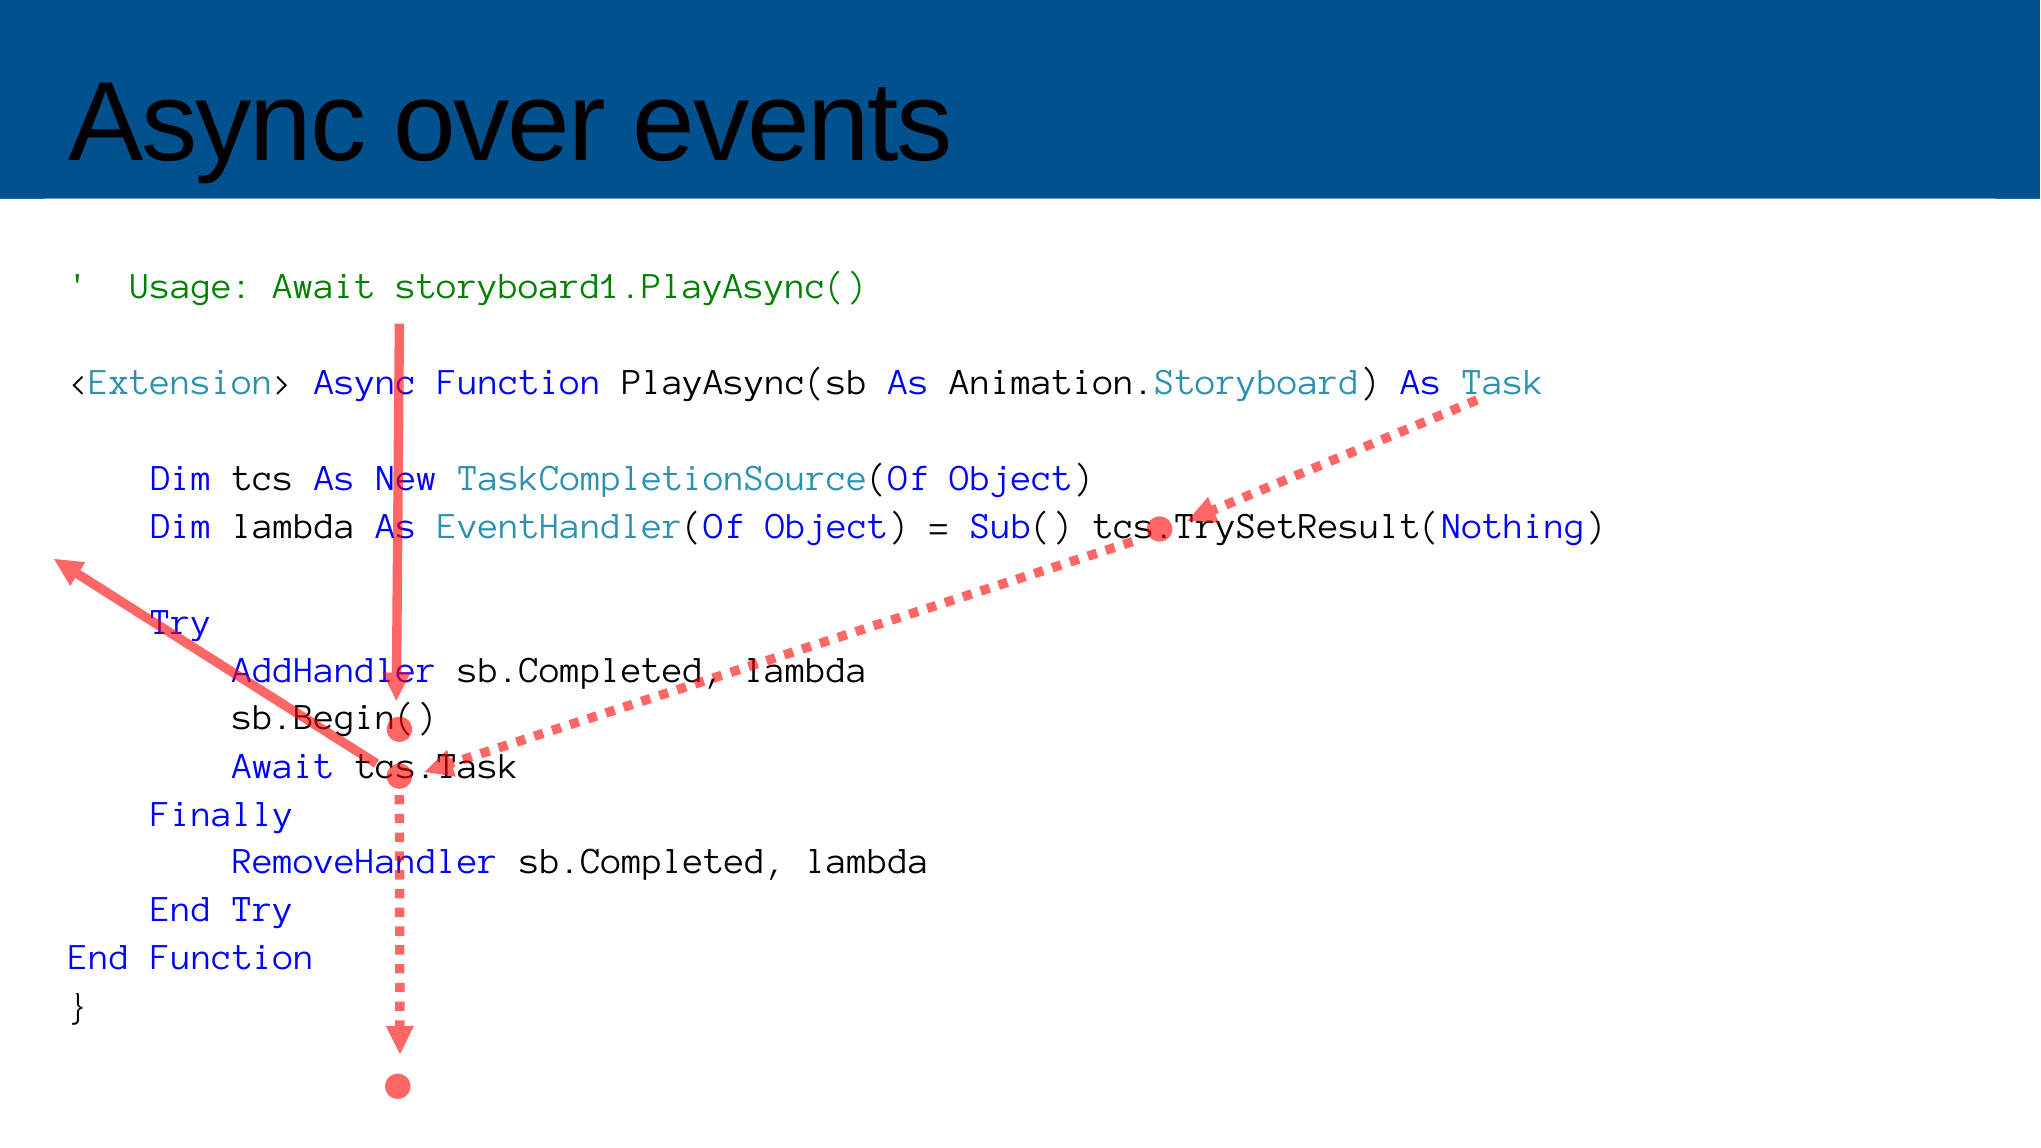

# Async over events

'  Usage: Await storyboard1.PlayAsync()

<Extension> Async Function PlayAsync(sb As Animation.Storyboard) As Task

    Dim tcs As New TaskCompletionSource(Of Object)
    Dim lambda As EventHandler(Of Object) = Sub() tcs.TrySetResult(Nothing)

    Try
        AddHandler sb.Completed, lambda
        sb.Begin()
        Await tcs.Task
    Finally
        RemoveHandler sb.Completed, lambda
    End Try
End Function

// Usage: await storyboard1.PlayAsync();

public static async Task PlayAsync(this Storyboard storyboard)
{
    var tcs = new TaskCompletionSource<object>();
    EventHandler<object> lambda = (s,e) => tcs.TrySetResult(null);

    try {
        storyboard.Completed += lambda;
        storyboard.Begin();
        await tcs.Task;
    }
    finally {
        storyboard.Completed -= lambda;
    }
}